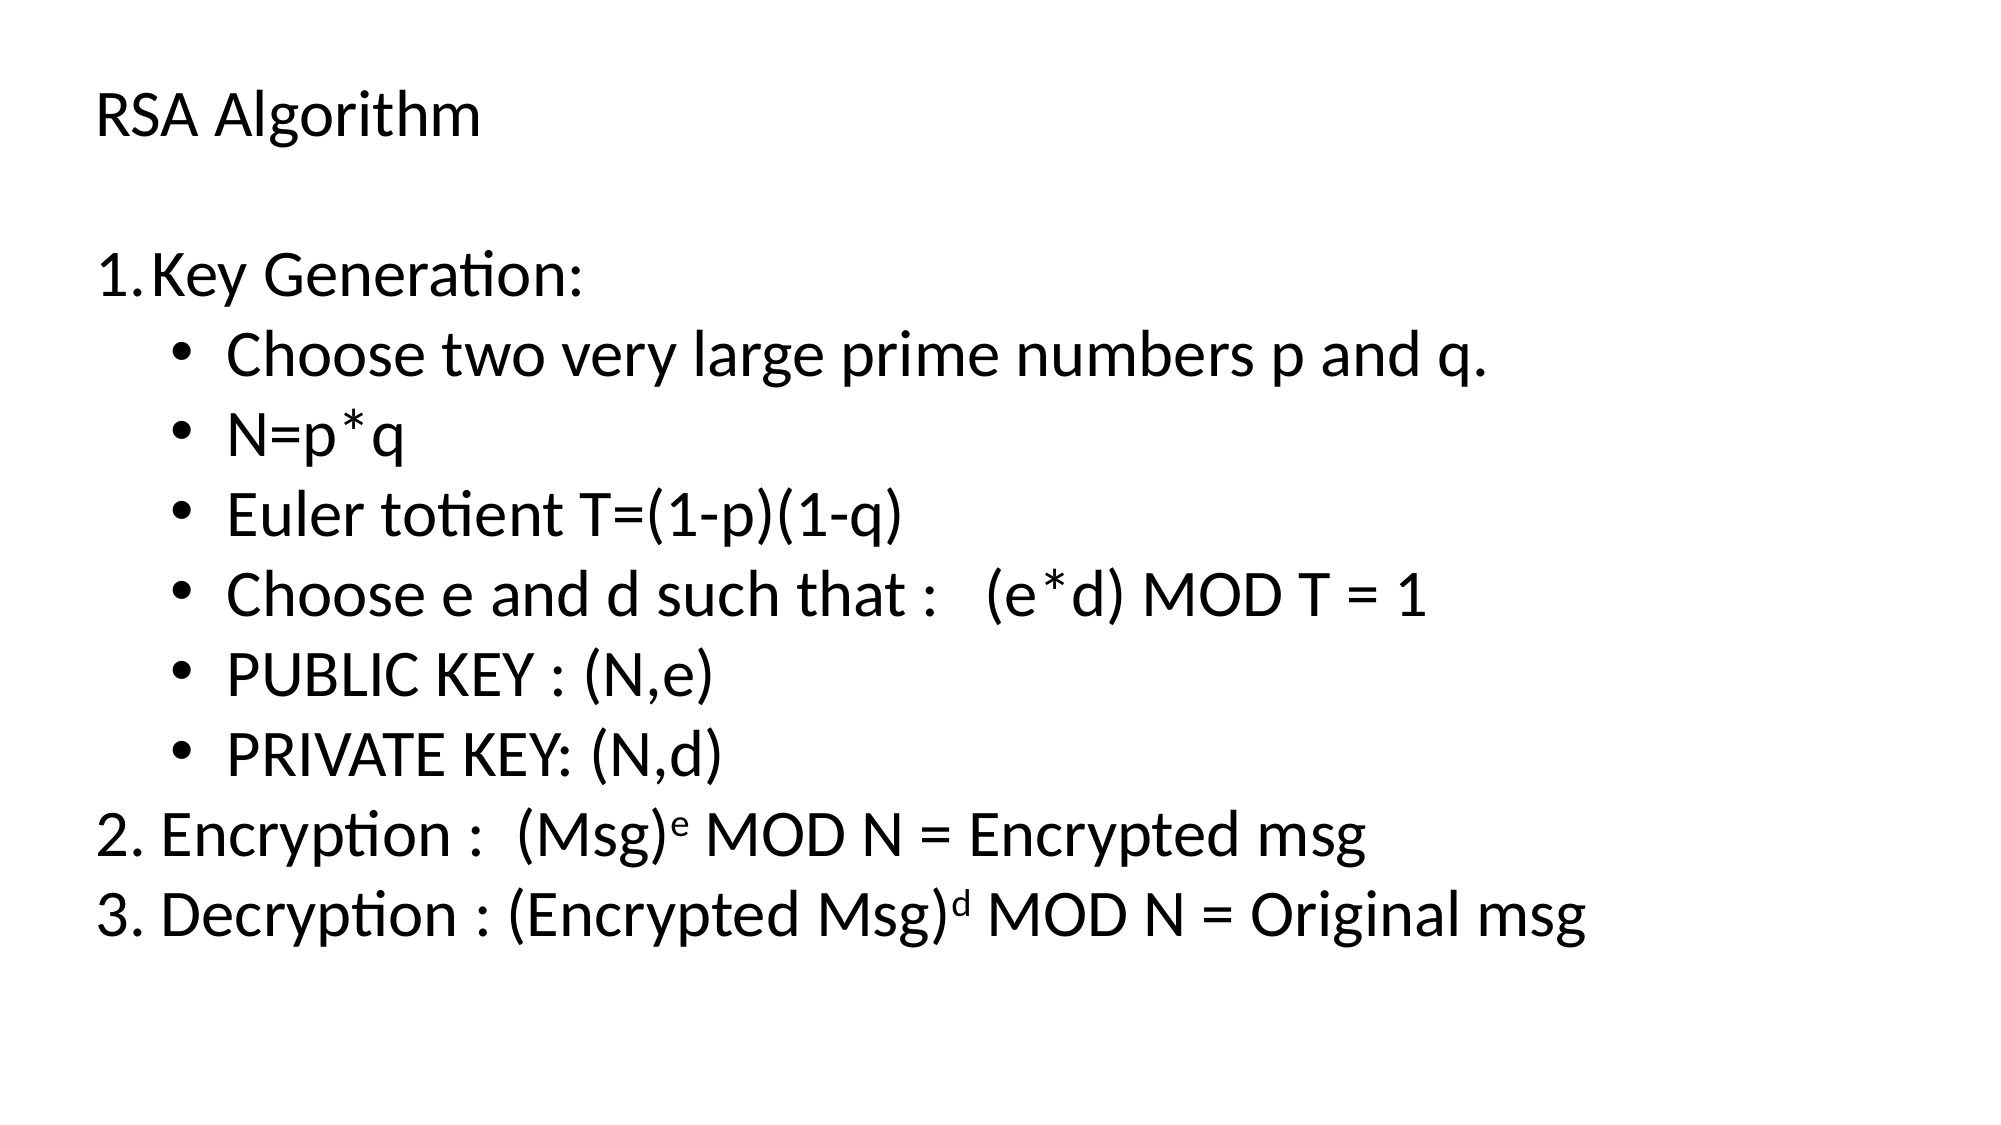

RSA Algorithm

Key Generation:
Choose two very large prime numbers p and q.
N=p*q
Euler totient T=(1-p)(1-q)
Choose e and d such that :   (e*d) MOD T = 1
PUBLIC KEY : (N,e)
PRIVATE KEY: (N,d)
2. Encryption :  (Msg)e MOD N = Encrypted msg
3. Decryption : (Encrypted Msg)d MOD N = Original msg